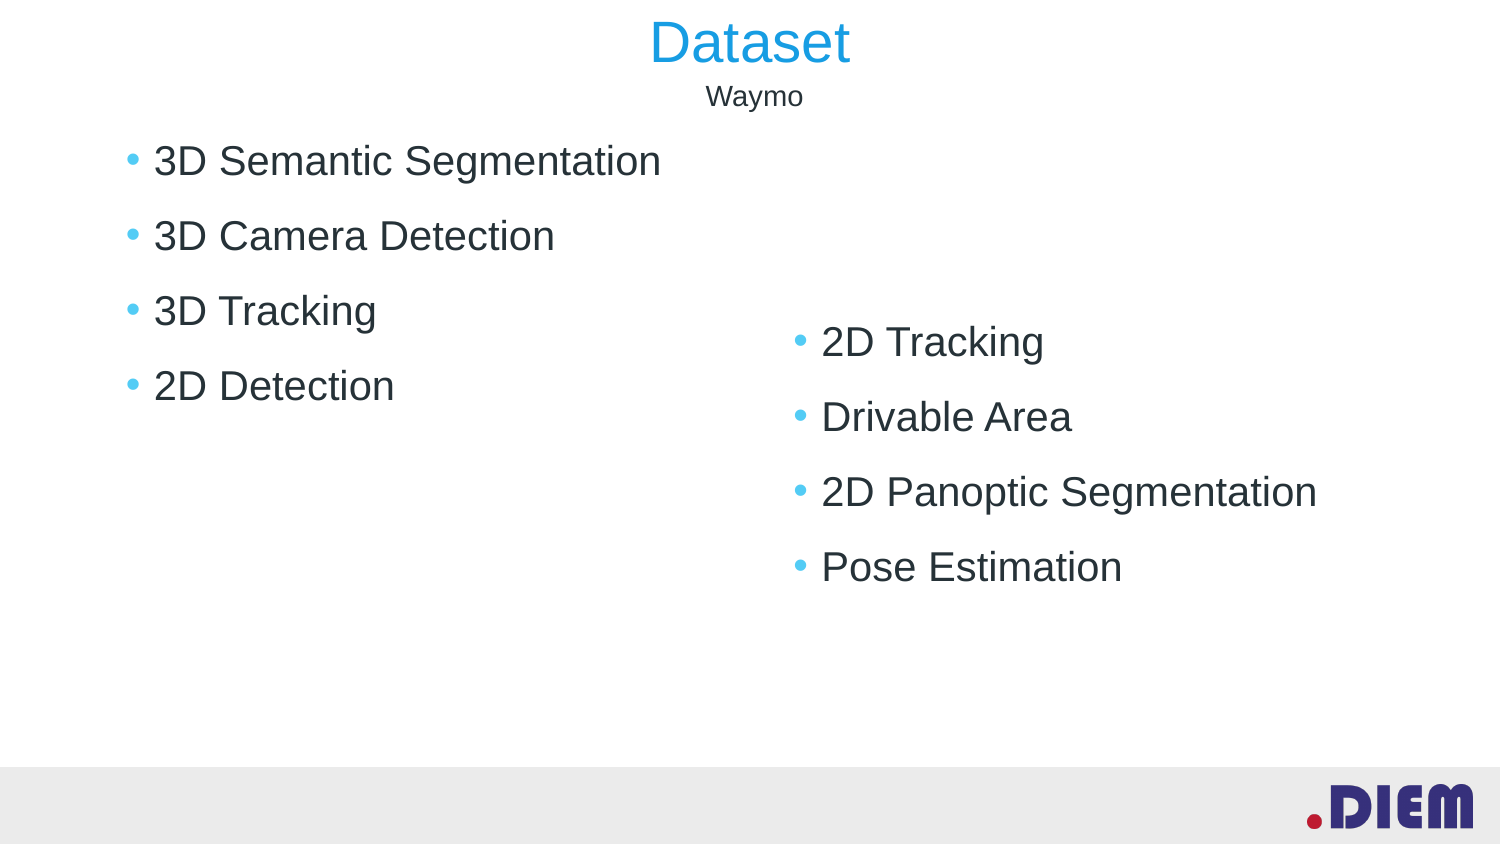

Dataset
Waymo

3D Semantic Segmentation
3D Camera Detection
3D Tracking
2D Detection

2D Tracking
Drivable Area
2D Panoptic Segmentation
Pose Estimation